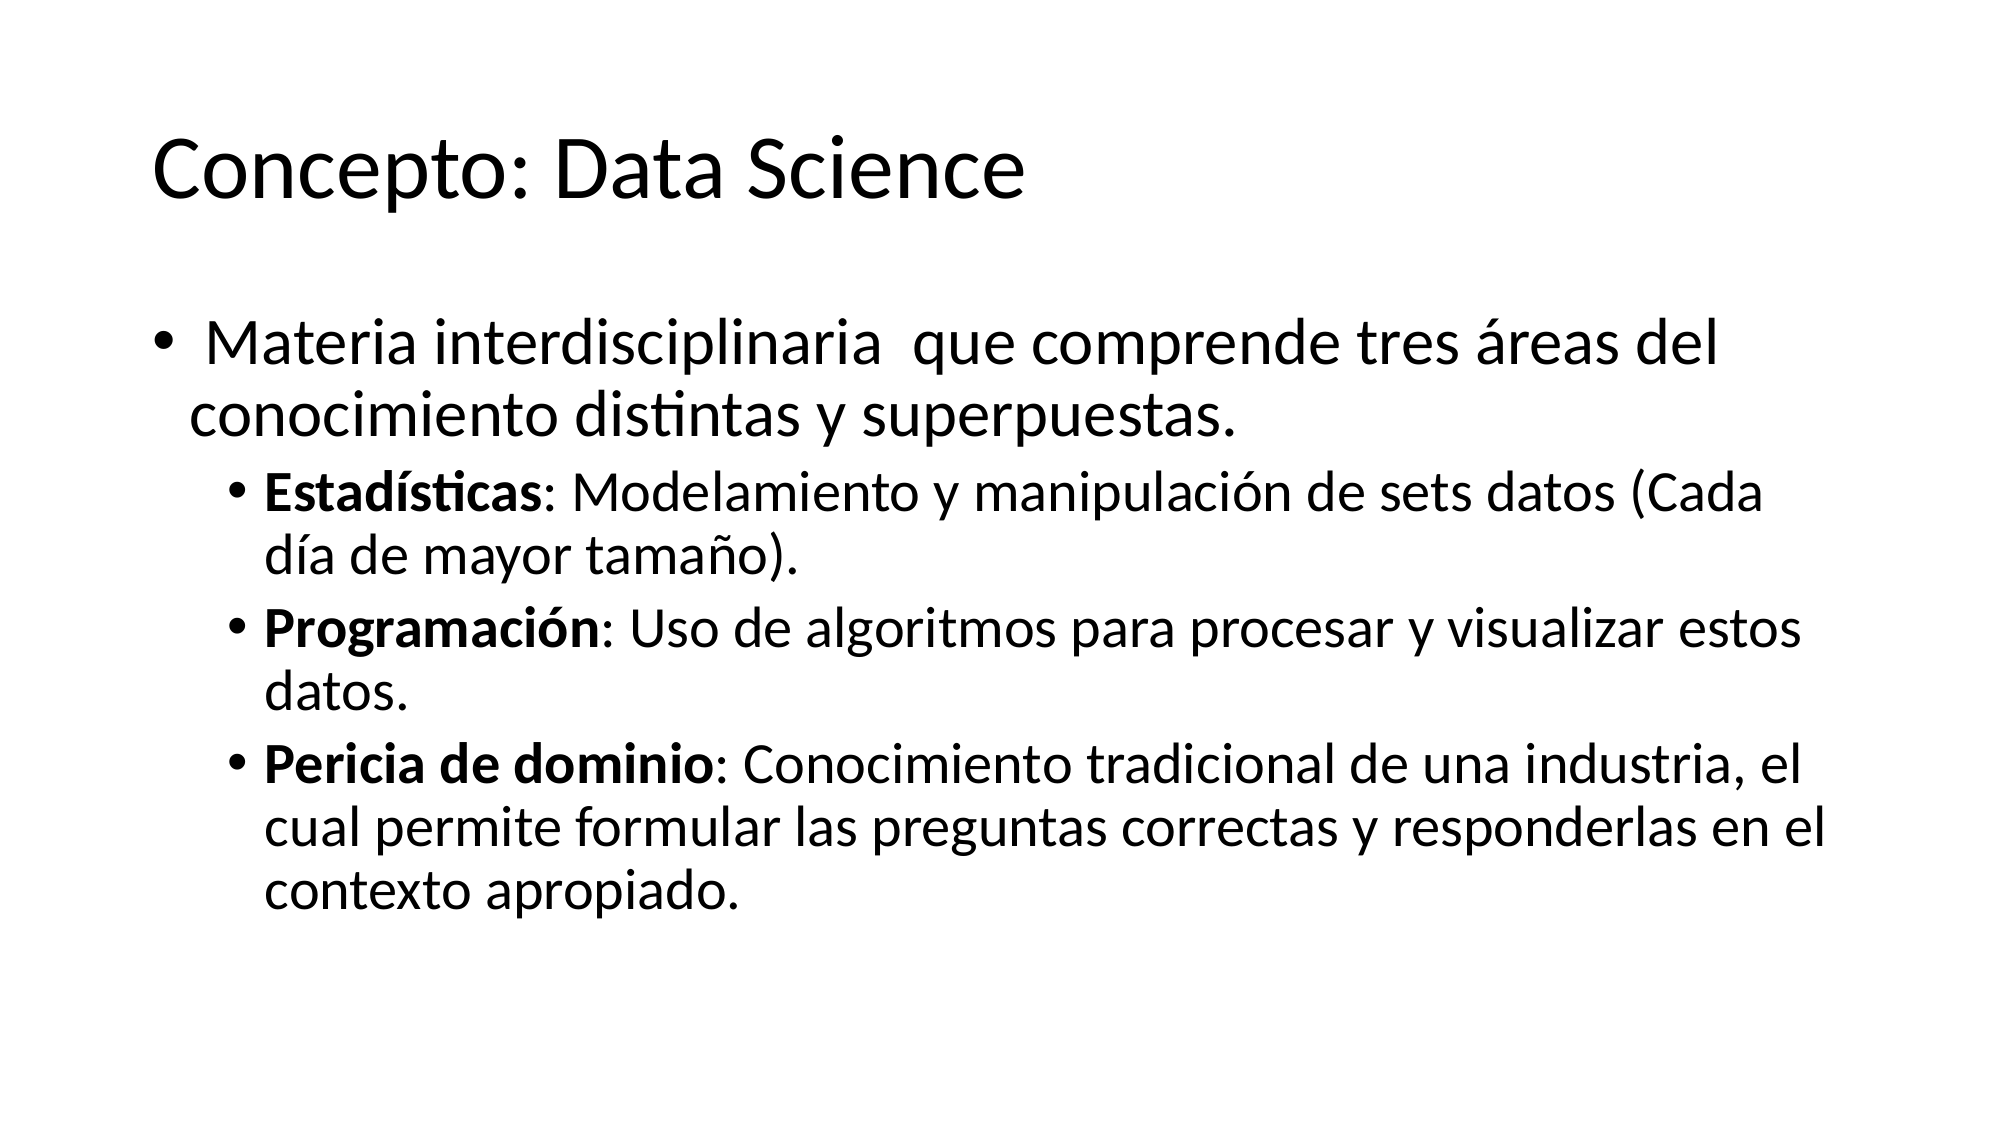

# Concepto: Data Science
 Materia interdisciplinaria  que comprende tres áreas del conocimiento distintas y superpuestas.
Estadísticas: Modelamiento y manipulación de sets datos (Cada día de mayor tamaño).
Programación: Uso de algoritmos para procesar y visualizar estos datos.
Pericia de dominio: Conocimiento tradicional de una industria, el cual permite formular las preguntas correctas y responderlas en el contexto apropiado.